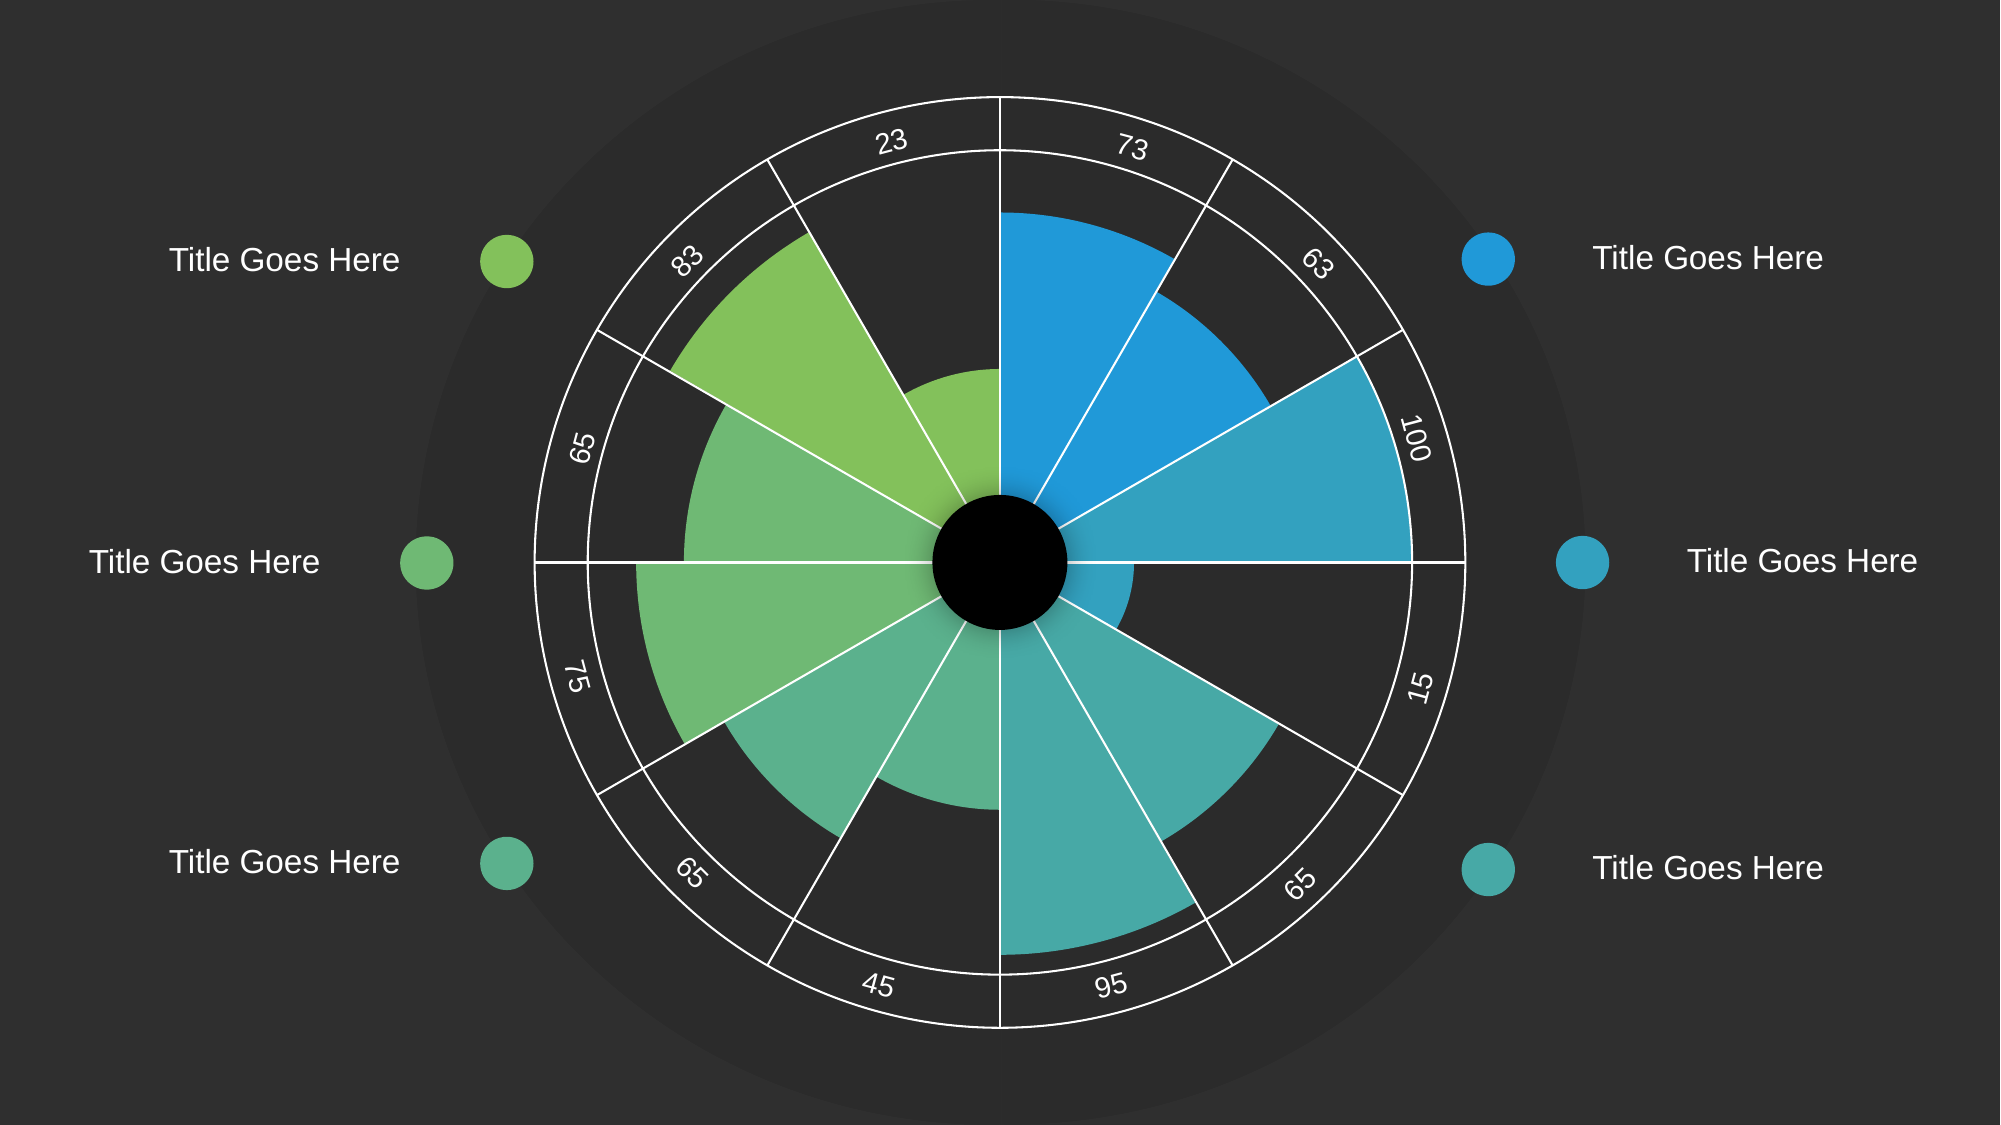

23
73

83
63
100
65
75
15
65
65
45
95

Title Goes Here
Title Goes Here

Title Goes Here
Title Goes Here

Title Goes Here

Title Goes Here